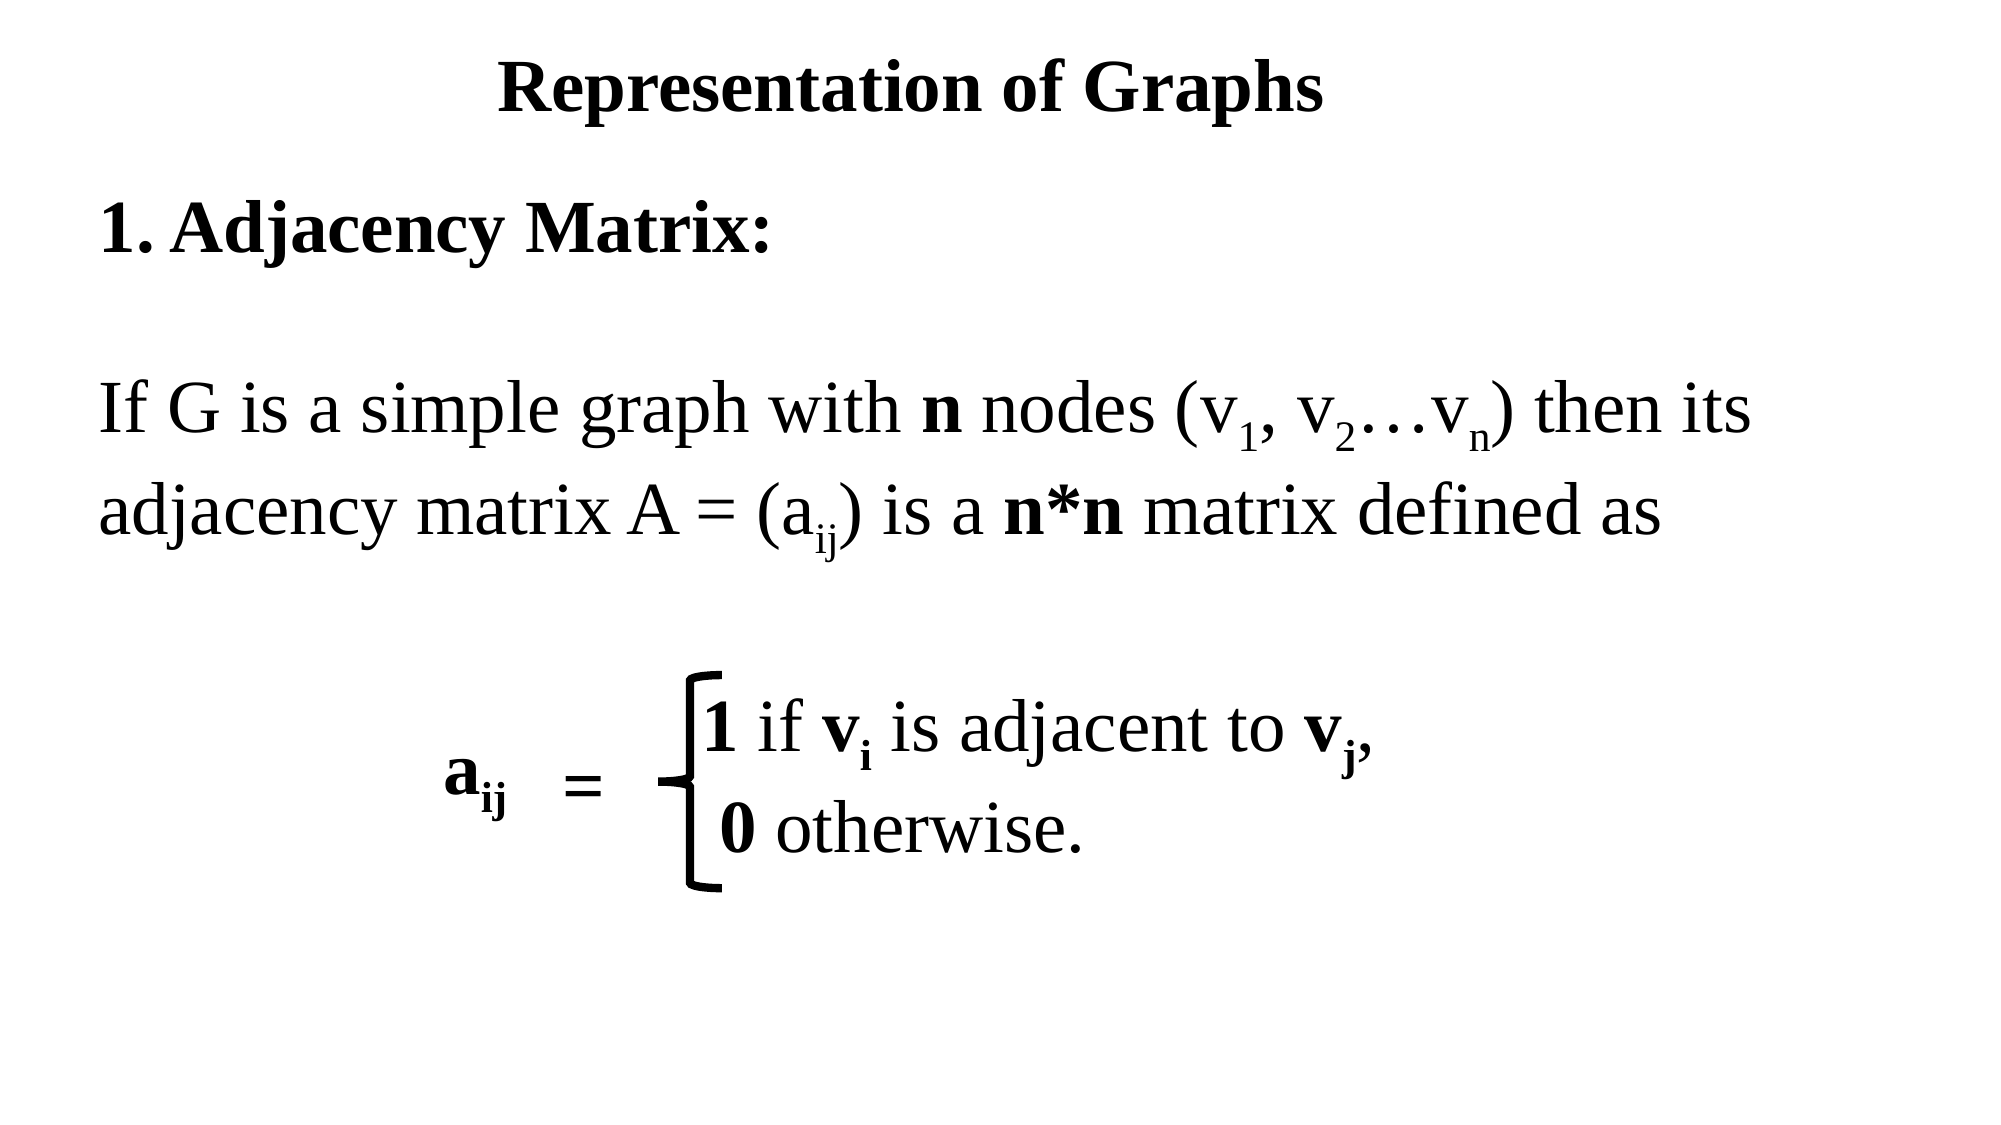

Representation of Graphs
1. Adjacency Matrix:

If G is a simple graph with n nodes (v1, v2…vn) then its adjacency matrix A = (aij) is a n*n matrix defined as

1 if vi is adjacent to vj,
0 otherwise.
aij
=